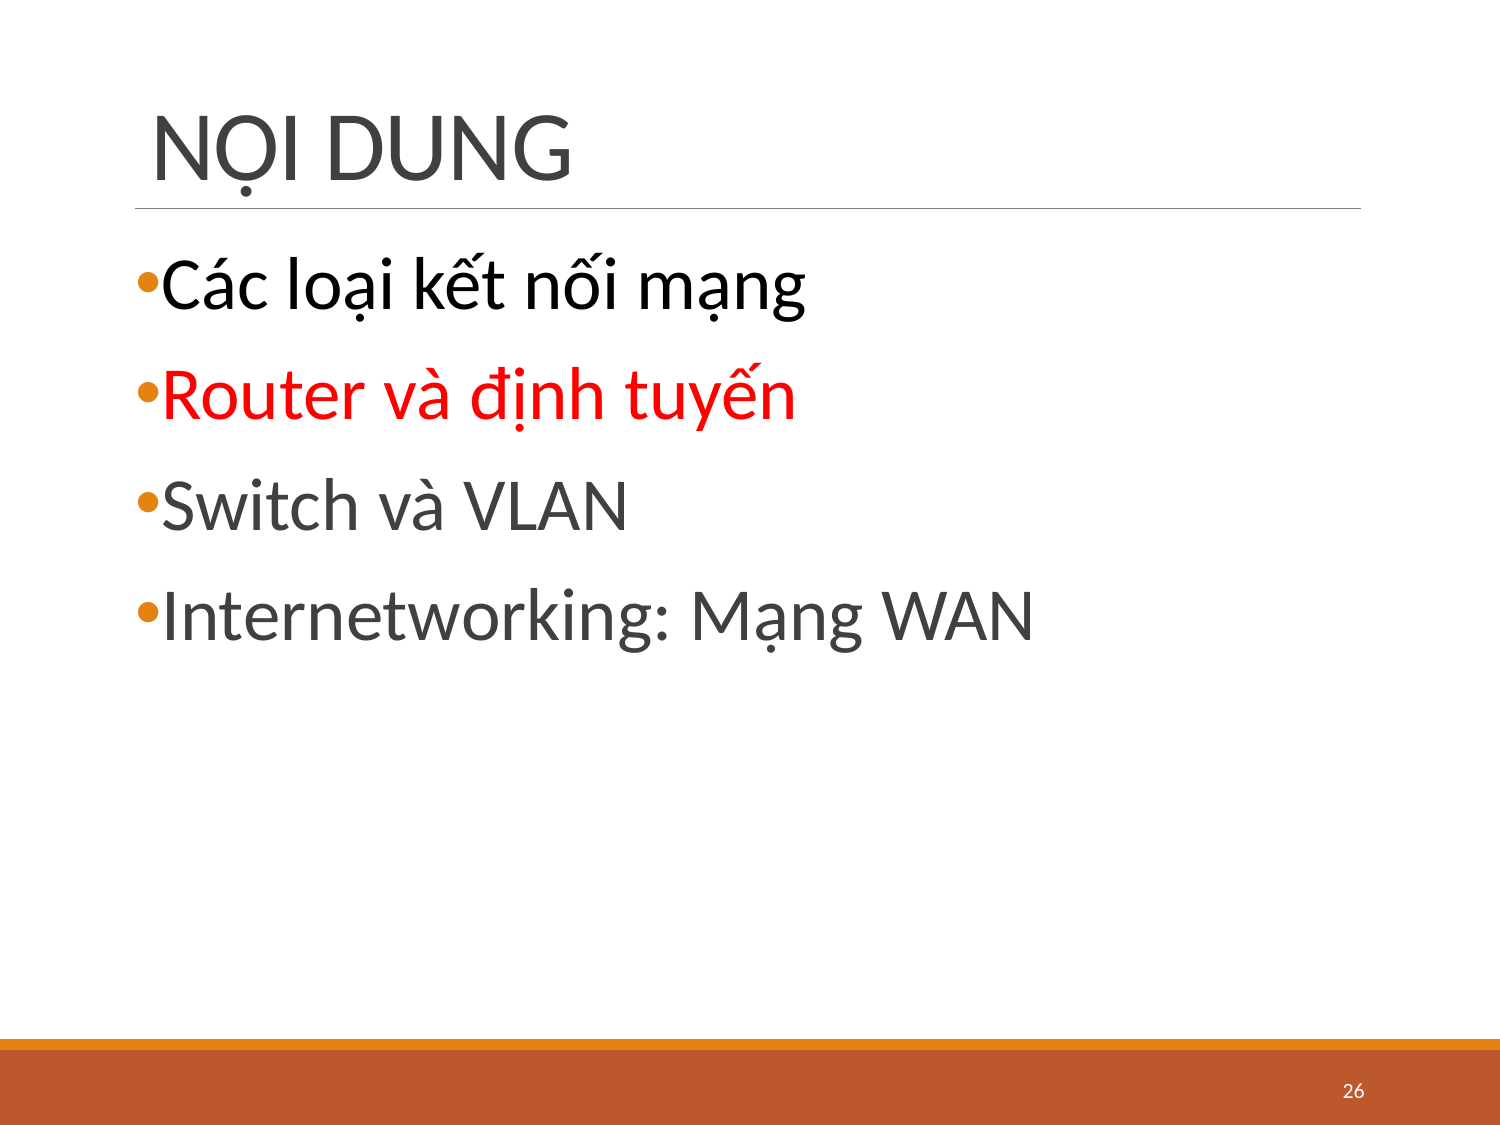

# NỘI DUNG
Các loại kết nối mạng
Router và định tuyến
Switch và VLAN
Internetworking: Mạng WAN

26